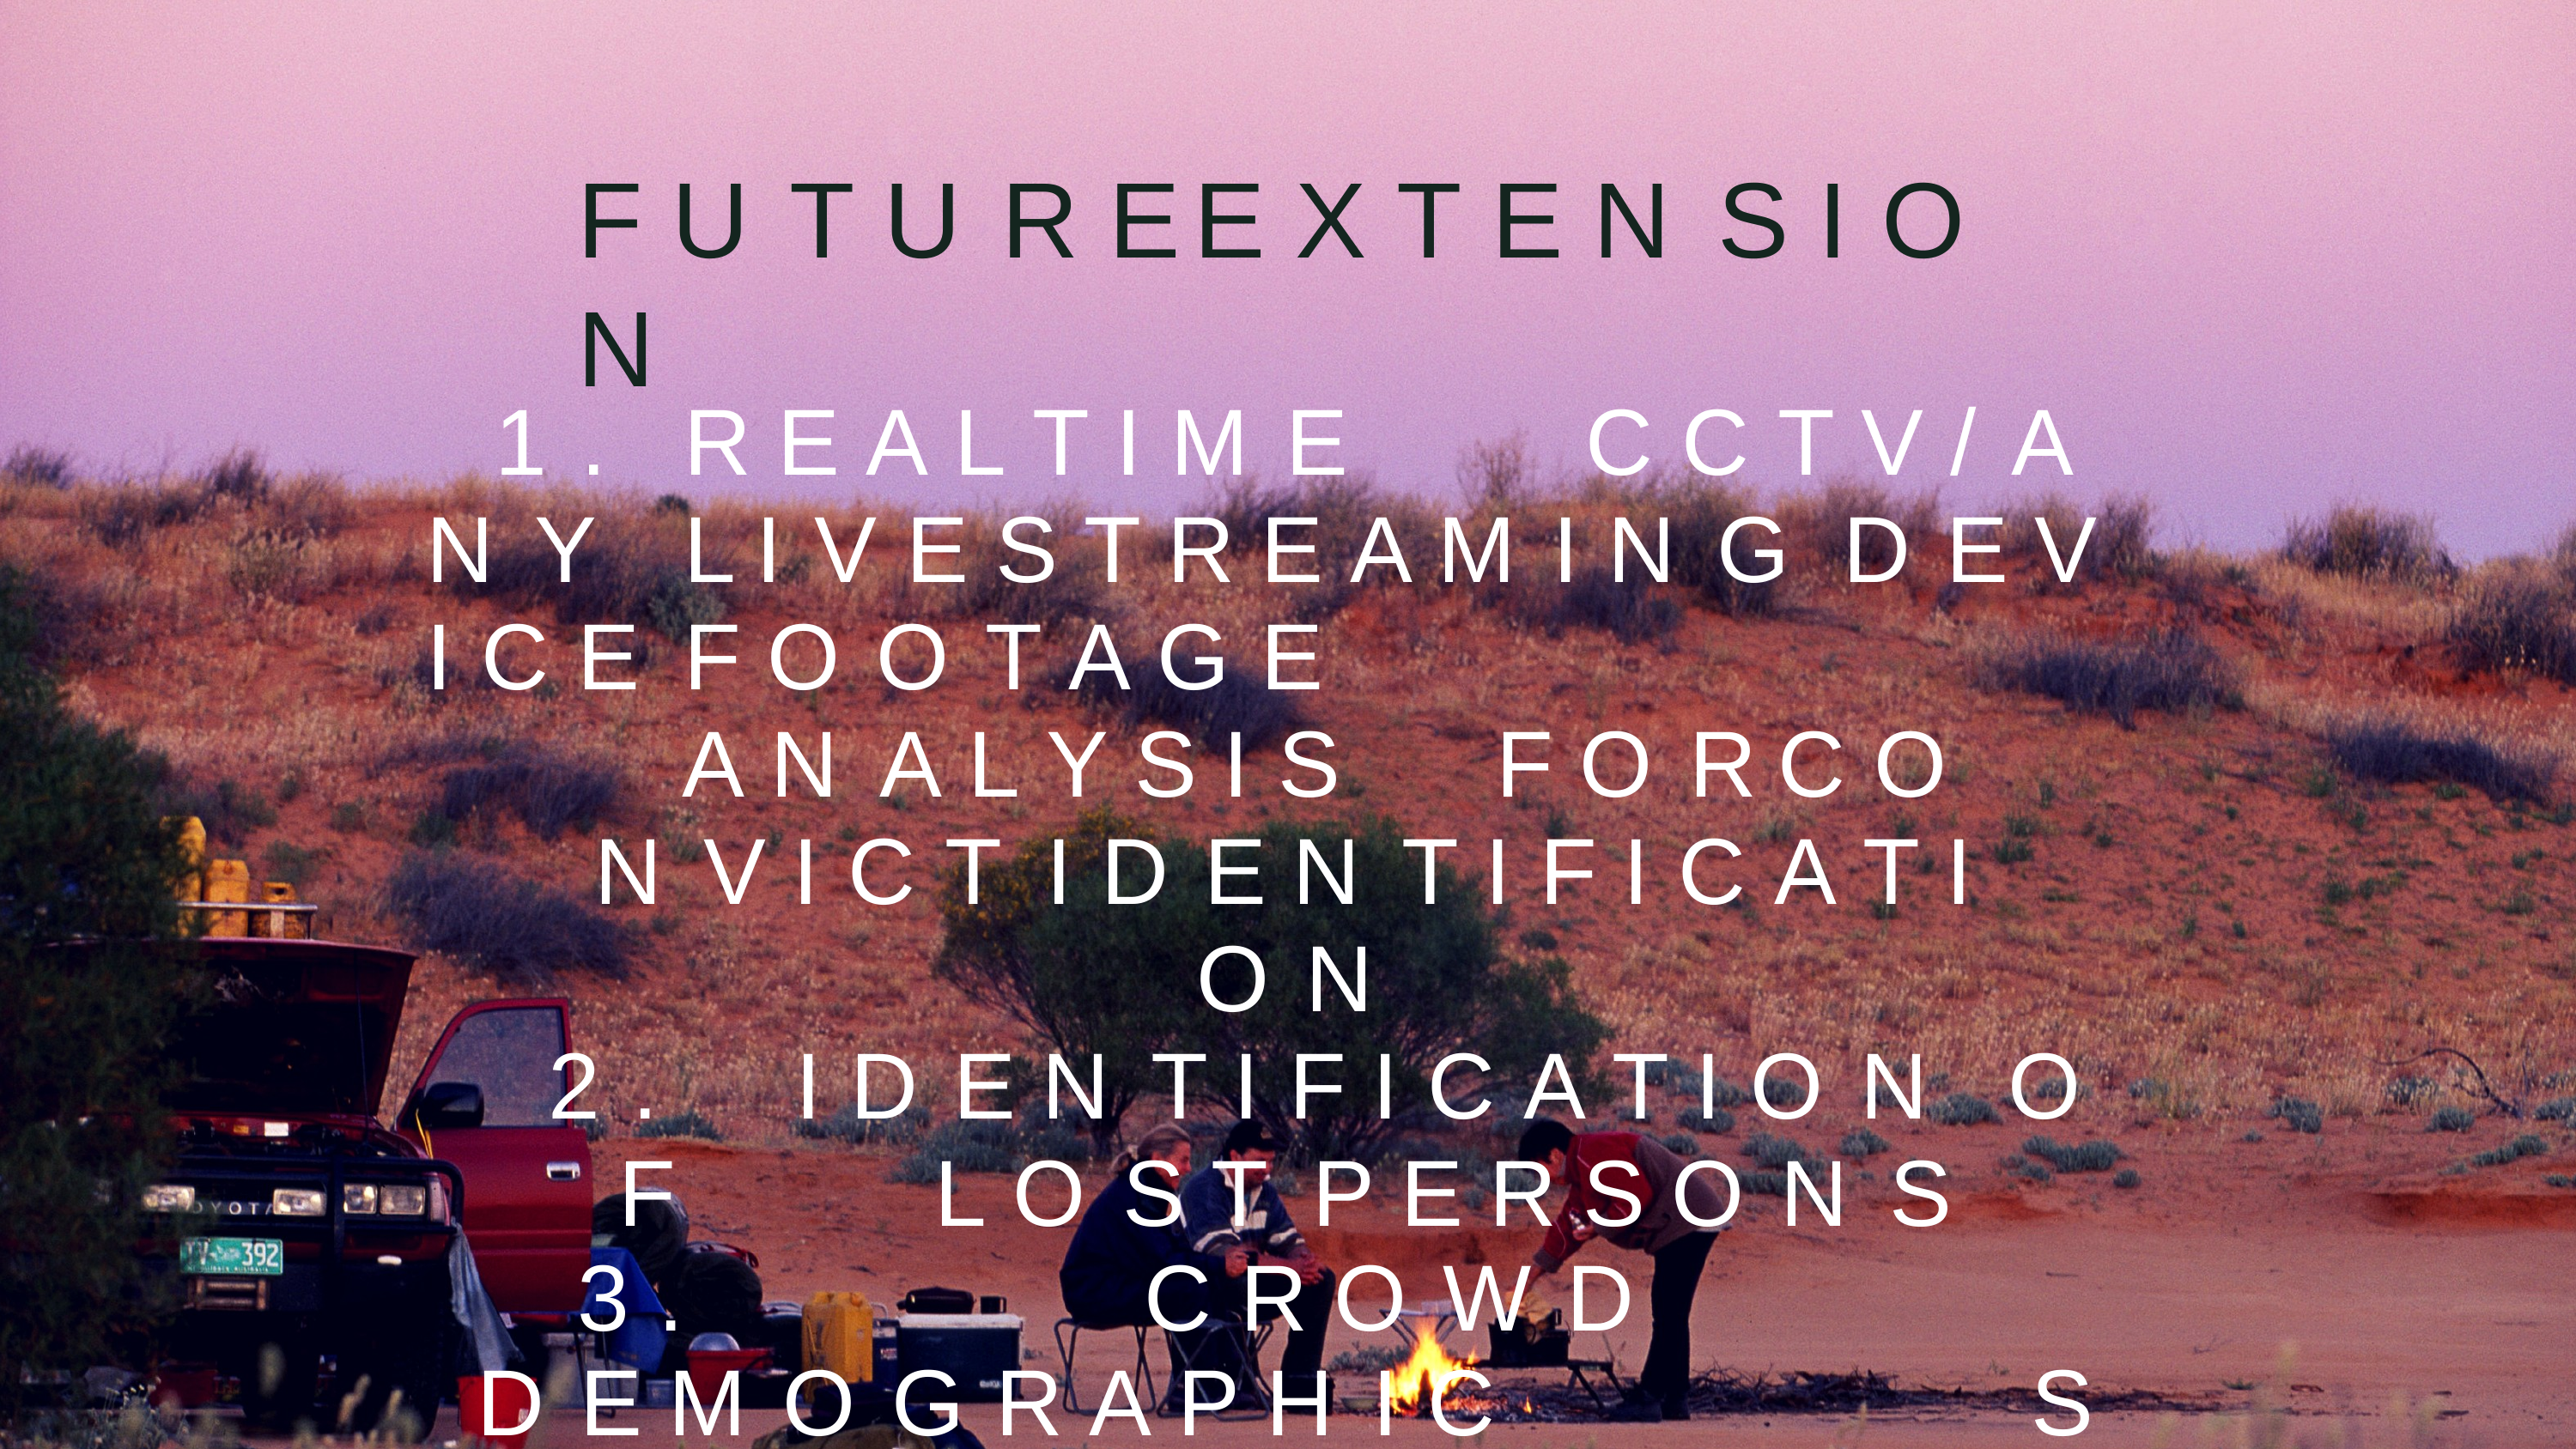

# F U T U R E	E X T E N S I O N
1   .	R E A L T I M E		C C T V / A N Y	L I V E  S T R E A M I N G	D E V I C E	F O O T A G E
A N A L Y S I S	F O R	C O N V I C T  I D E N T I F I C A T I O N
2 .	I D E N T I F I C A T I O N	O F	L O S T  P E R S O N S
3 .	C R O W D	D E M O G R A P H I C	S U R V E Y